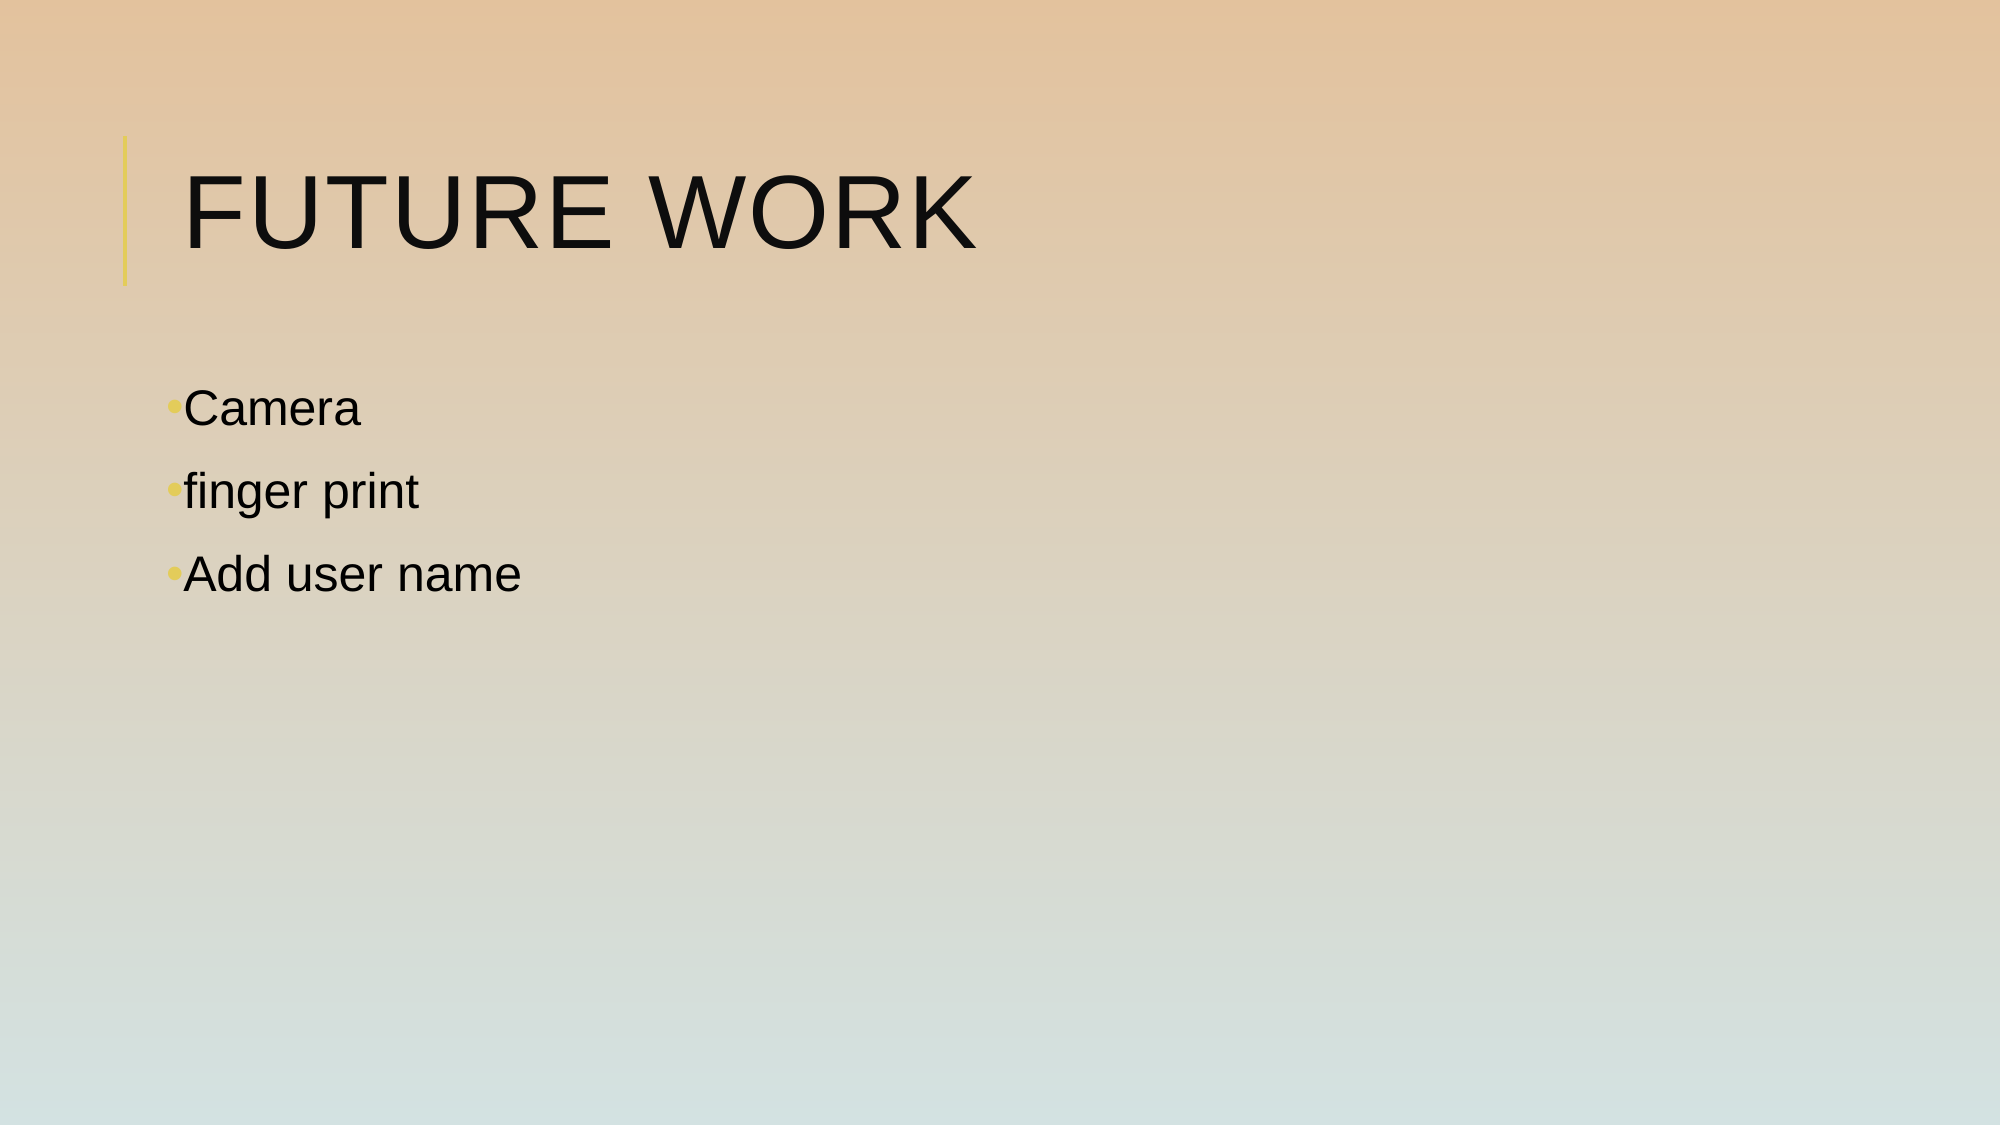

# Future work
Camera
finger print
Add user name